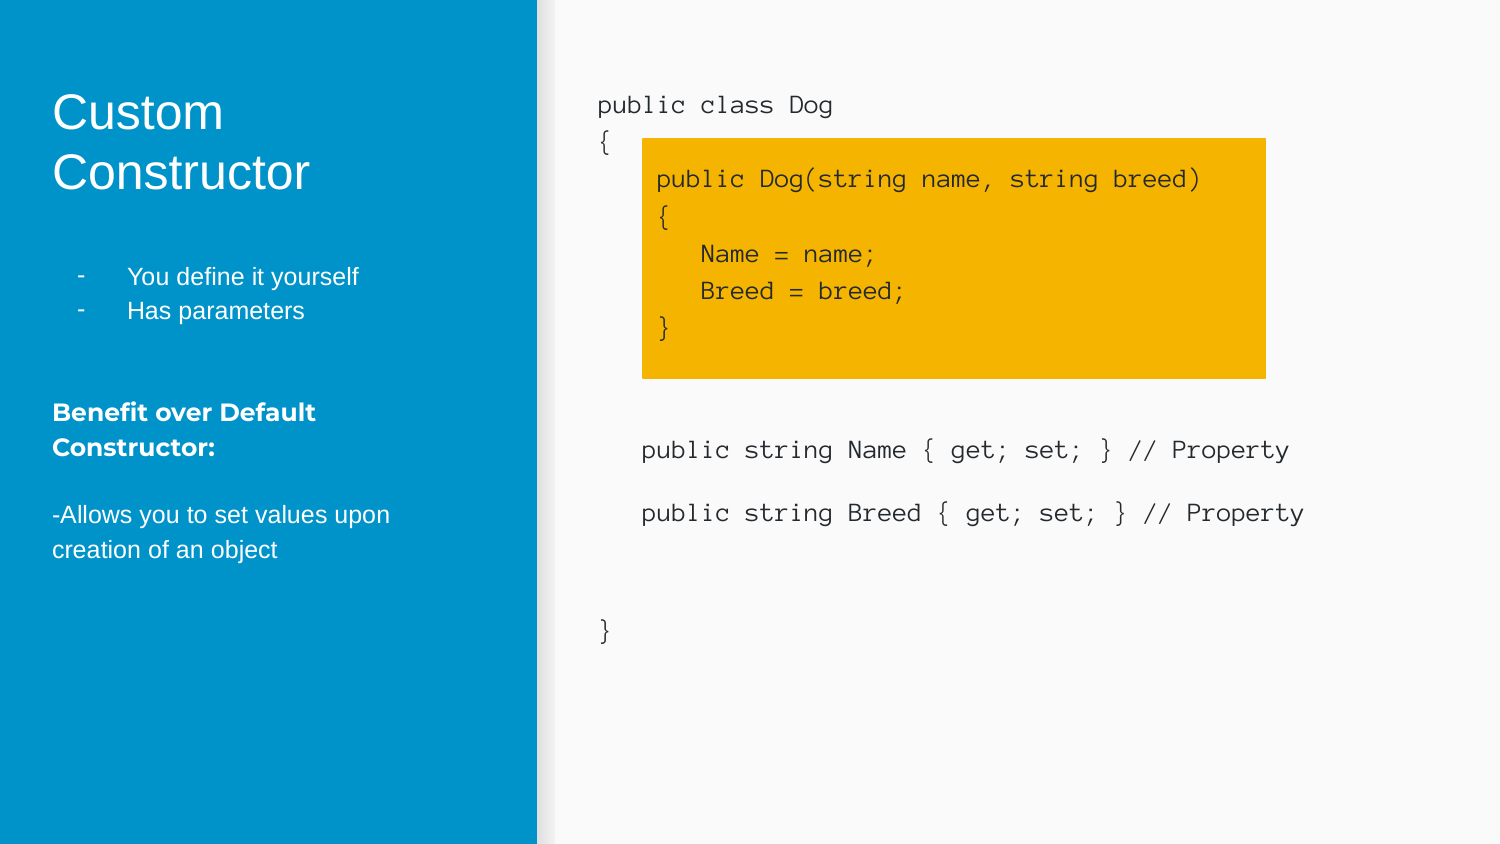

# Custom Constructor
public class Dog
{
    public Dog(string name, string breed)
    {
       Name = name;
       Breed = breed;
    }

   public string Name { get; set; } // Property
   public string Breed { get; set; } // Property

}

You define it yourself
Has parameters
Benefit over Default Constructor:
-Allows you to set values upon creation of an object